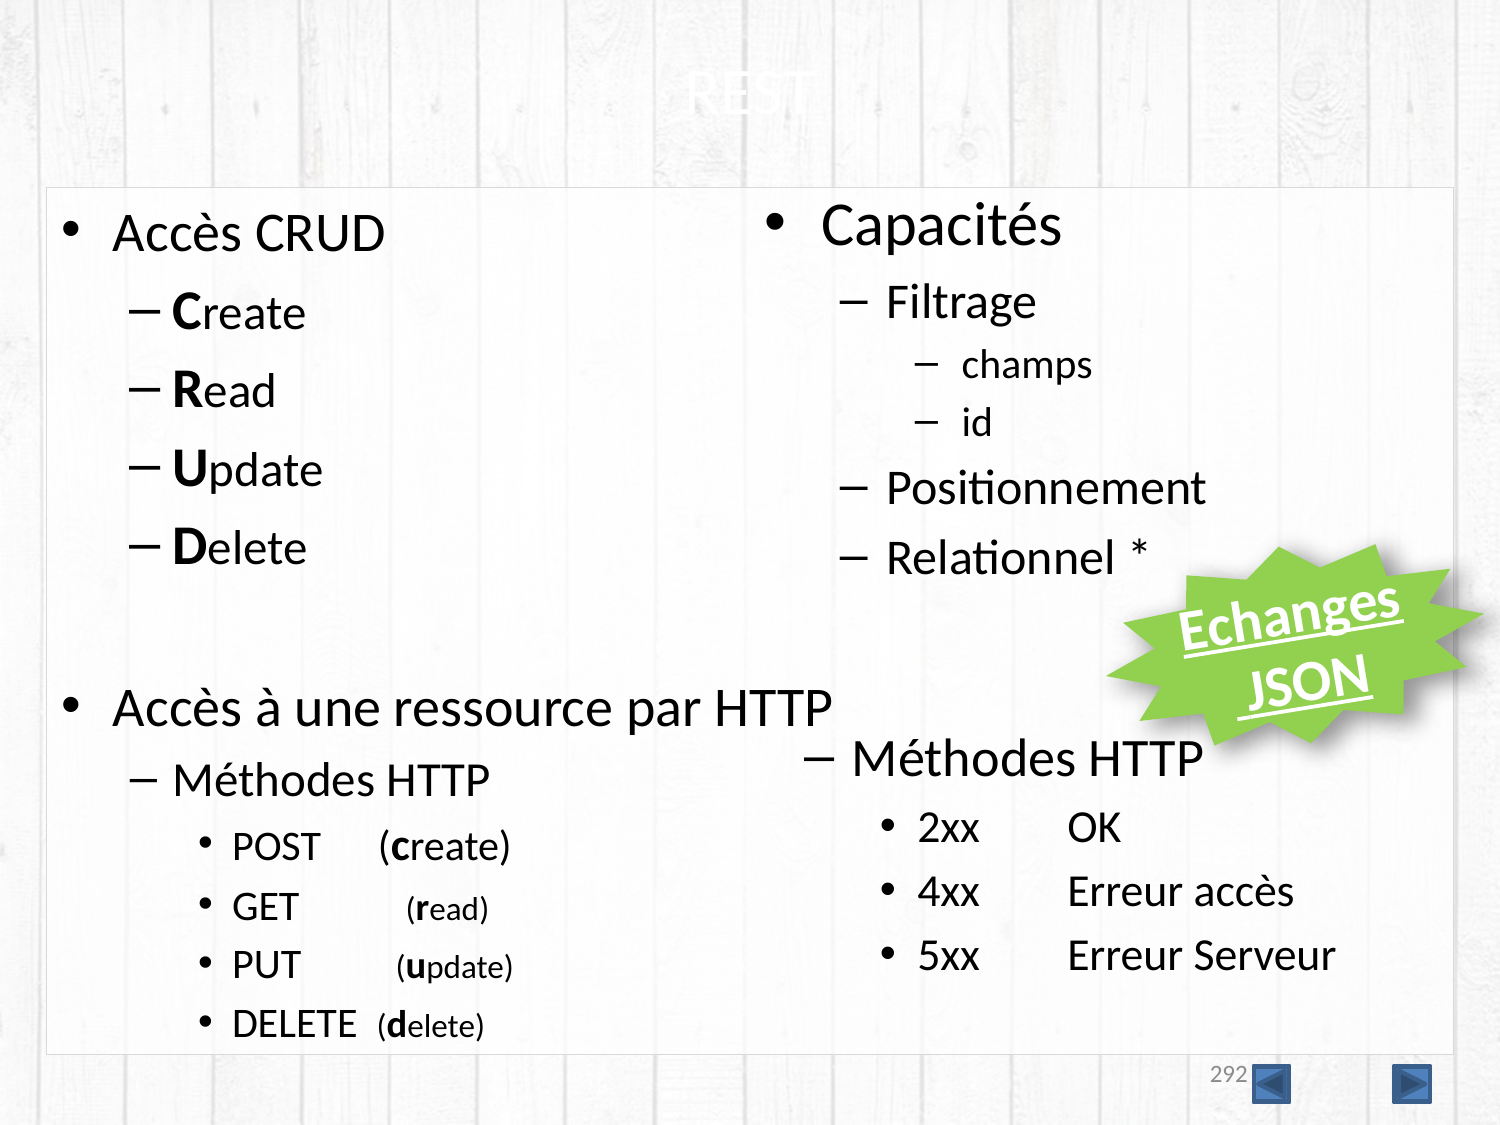

# REST
Capacités
Filtrage
champs
id
Positionnement
Relationnel *
Accès CRUD
Create
Read
Update
Delete

Accès à une ressource par HTTP
Méthodes HTTP
POST      (create)
GET 	     (read)
PUT 	     (update)
DELETE  (delete)

Echanges
 JSON
Méthodes HTTP
2xx 	OK
4xx	Erreur accès
5xx	Erreur Serveur
292